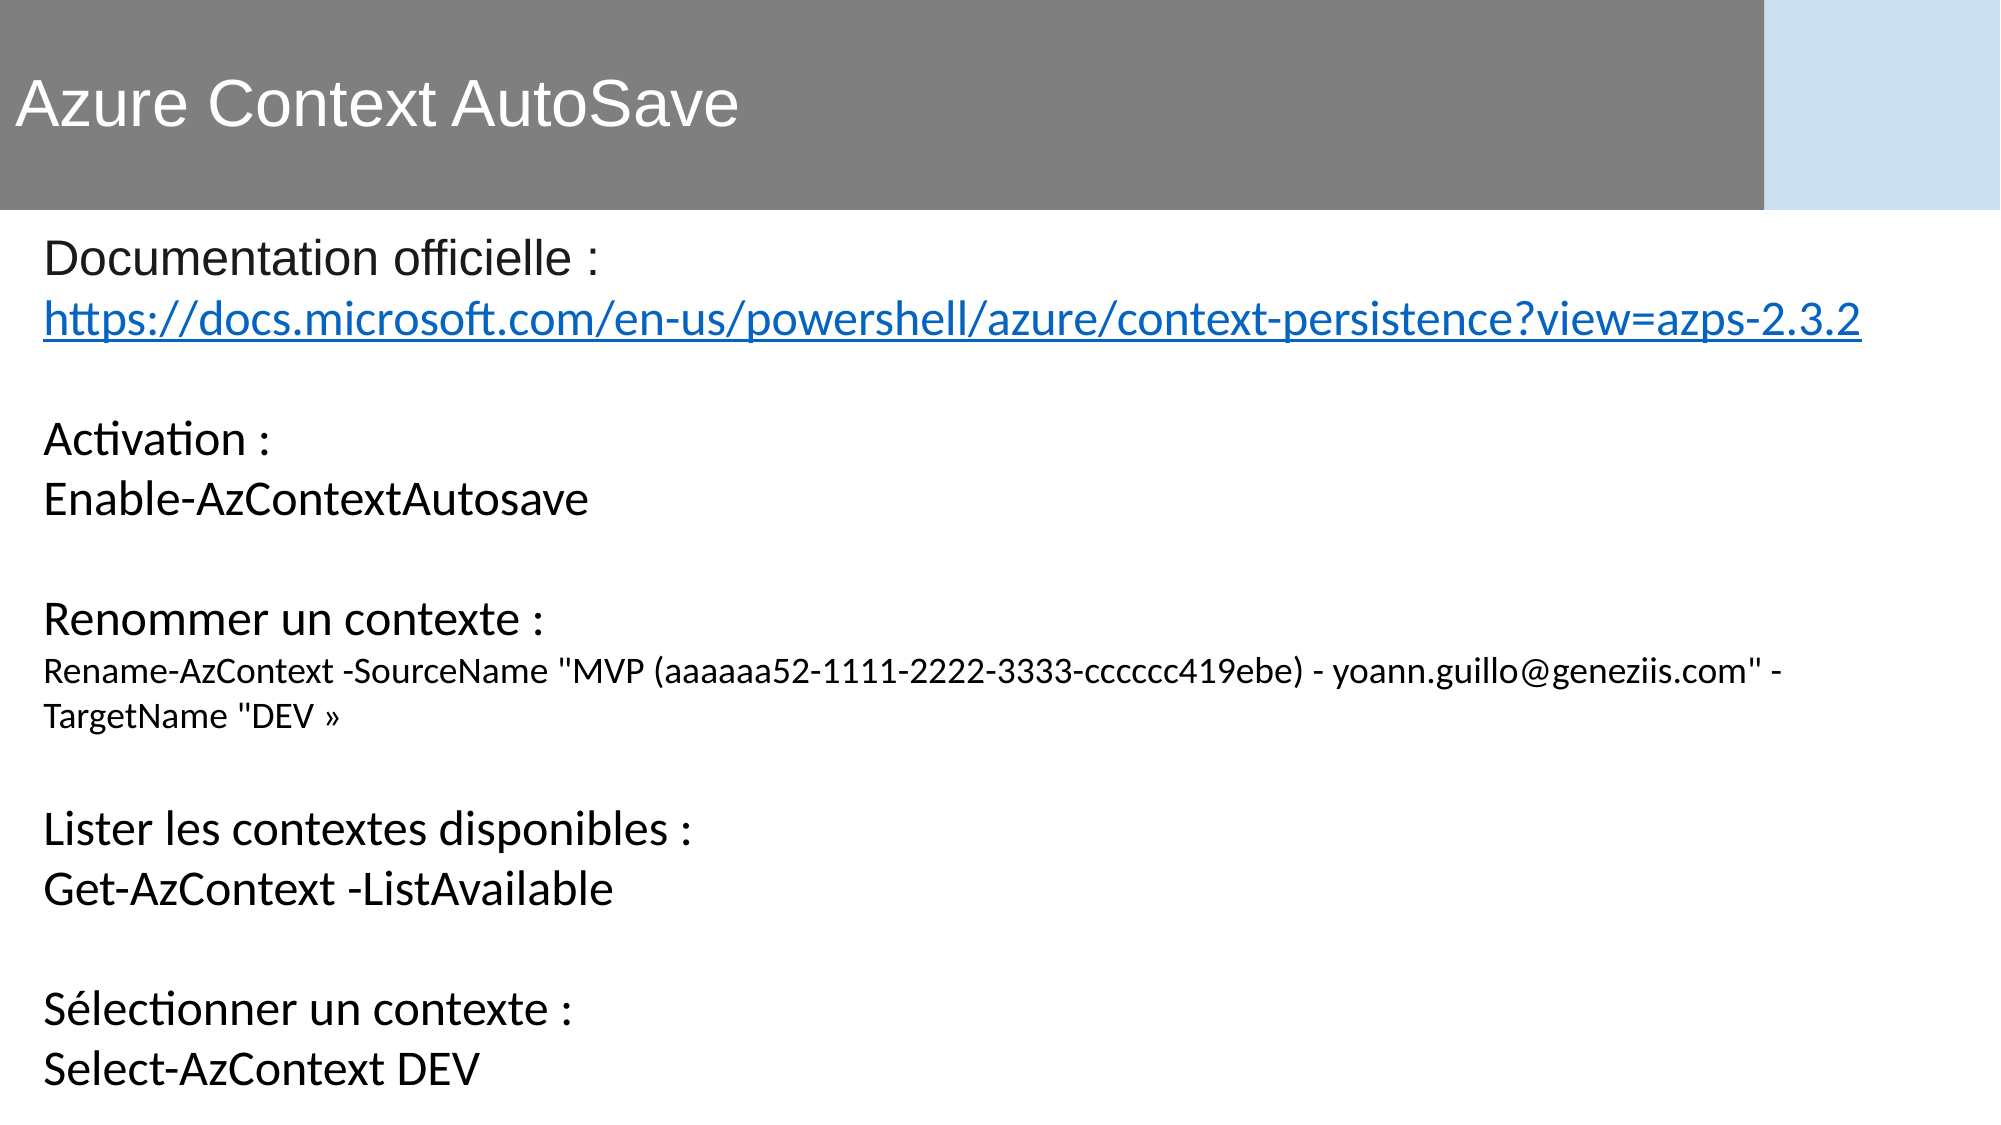

# Azure Context AutoSave

Documentation officielle :
https://docs.microsoft.com/en-us/powershell/azure/context-persistence?view=azps-2.3.2

Activation :
Enable-AzContextAutosave

Renommer un contexte :
Rename-AzContext -SourceName "MVP (aaaaaa52-1111-2222-3333-cccccc419ebe) - yoann.guillo@geneziis.com" -TargetName "DEV »

Lister les contextes disponibles :
Get-AzContext -ListAvailable

Sélectionner un contexte :
Select-AzContext DEV